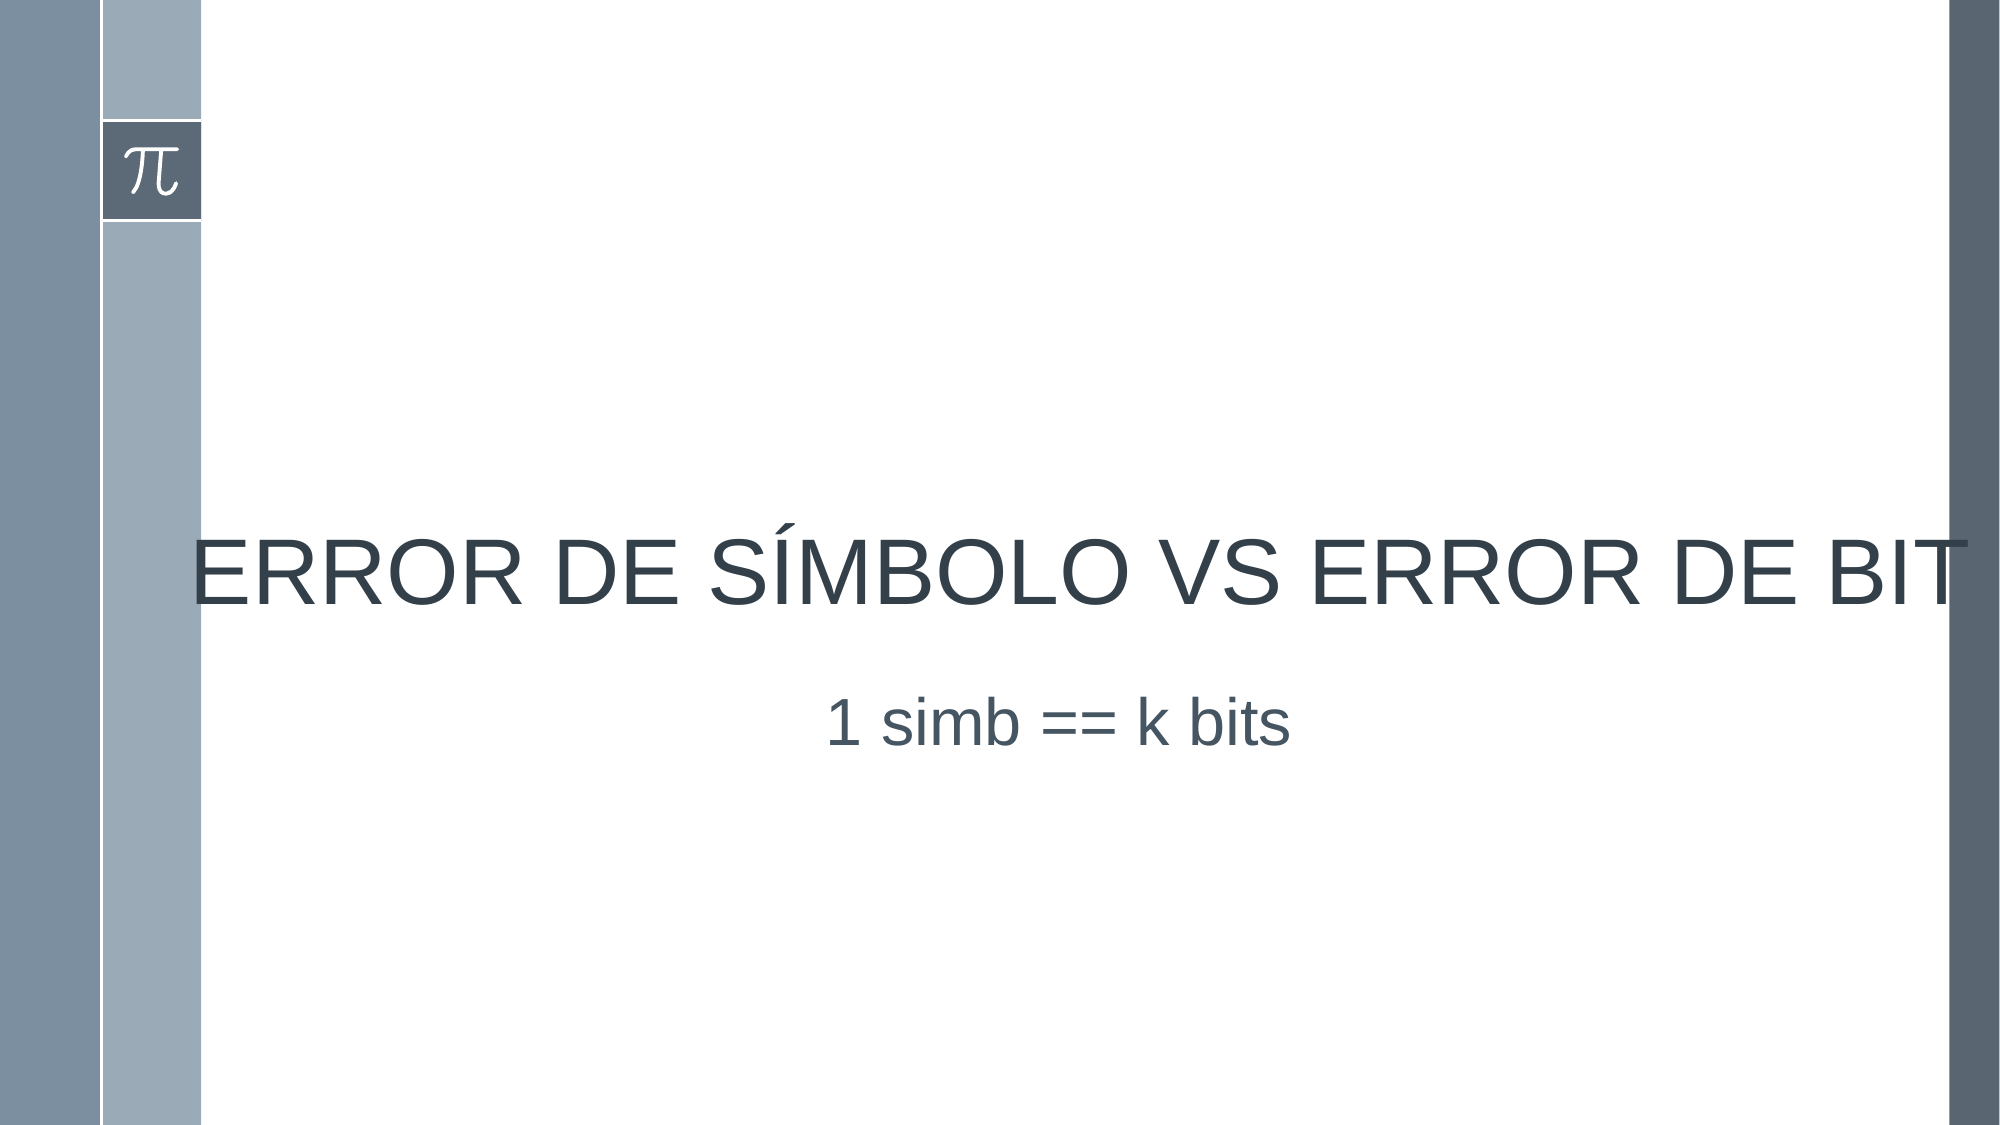

ERROR DE SÍMBOLO VS ERROR DE BIT
1 simb == k bits